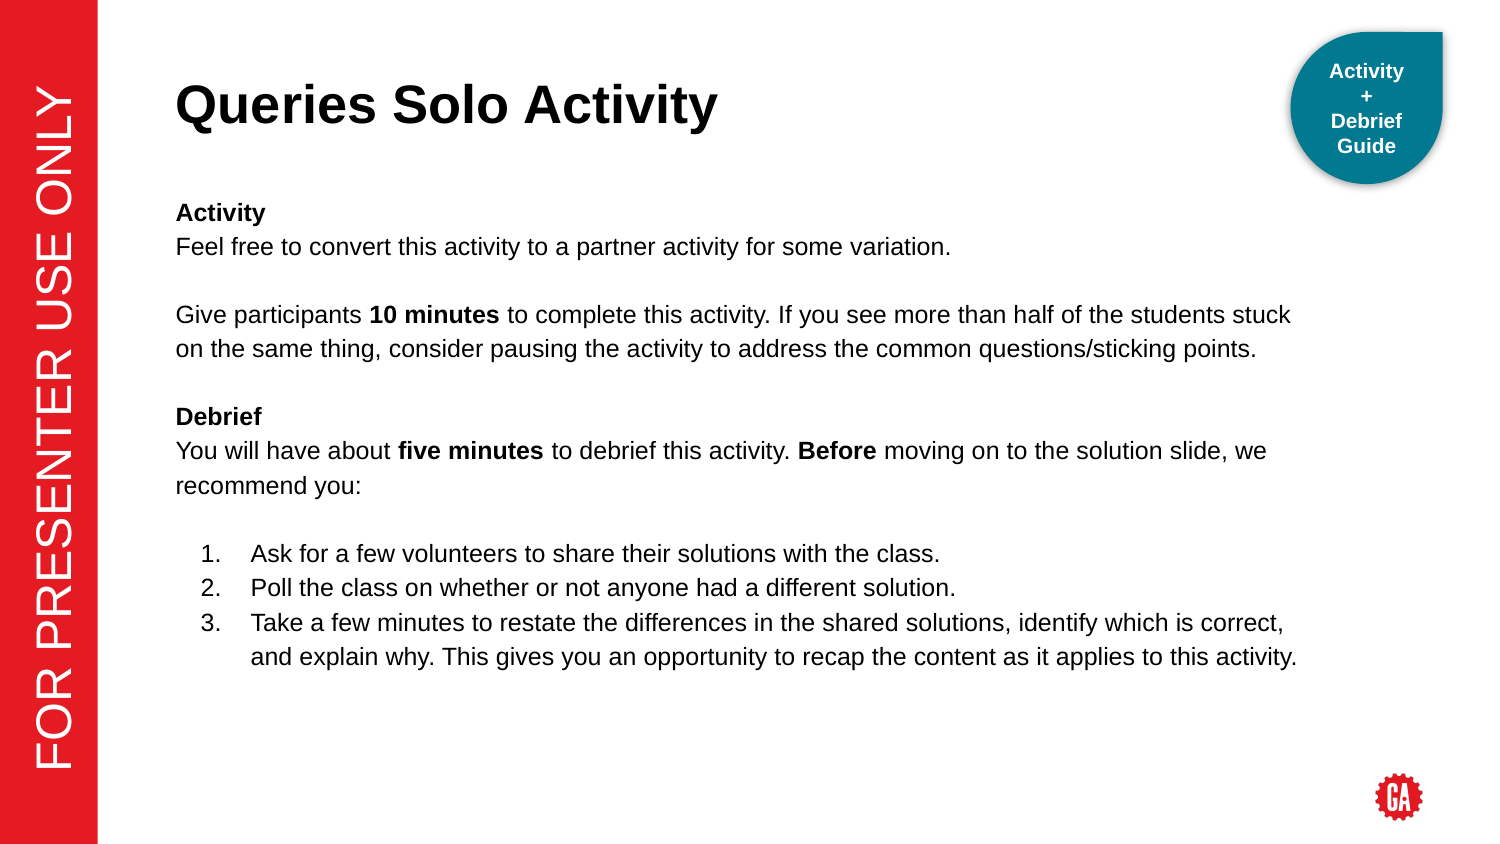

Activity + Debrief Guide
# Queries Solo Activity
Activity
Feel free to convert this activity to a partner activity for some variation.
Give participants 10 minutes to complete this activity. If you see more than half of the students stuck on the same thing, consider pausing the activity to address the common questions/sticking points.
Debrief
You will have about five minutes to debrief this activity. Before moving on to the solution slide, we recommend you:
Ask for a few volunteers to share their solutions with the class.
Poll the class on whether or not anyone had a different solution.
Take a few minutes to restate the differences in the shared solutions, identify which is correct, and explain why. This gives you an opportunity to recap the content as it applies to this activity.